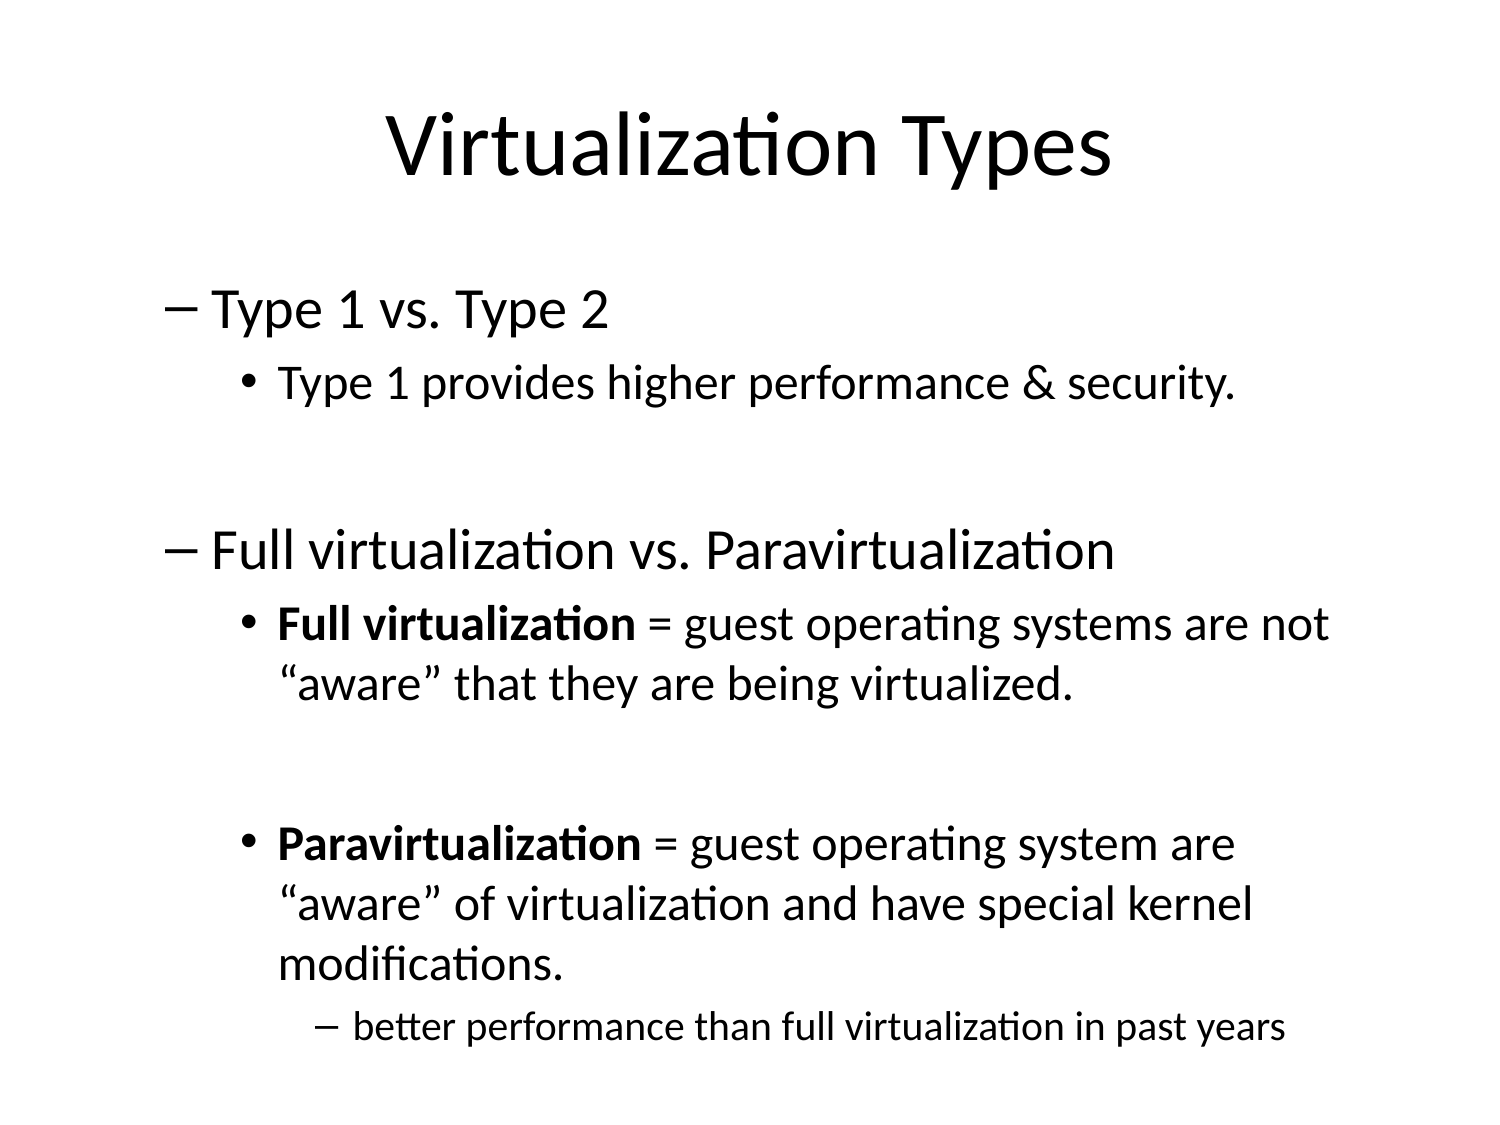

# Virtualization Types
Type 1 vs. Type 2
Type 1 provides higher performance & security.

Full virtualization vs. Paravirtualization
Full virtualization = guest operating systems are not “aware” that they are being virtualized.

Paravirtualization = guest operating system are “aware” of virtualization and have special kernel modifications.
better performance than full virtualization in past years